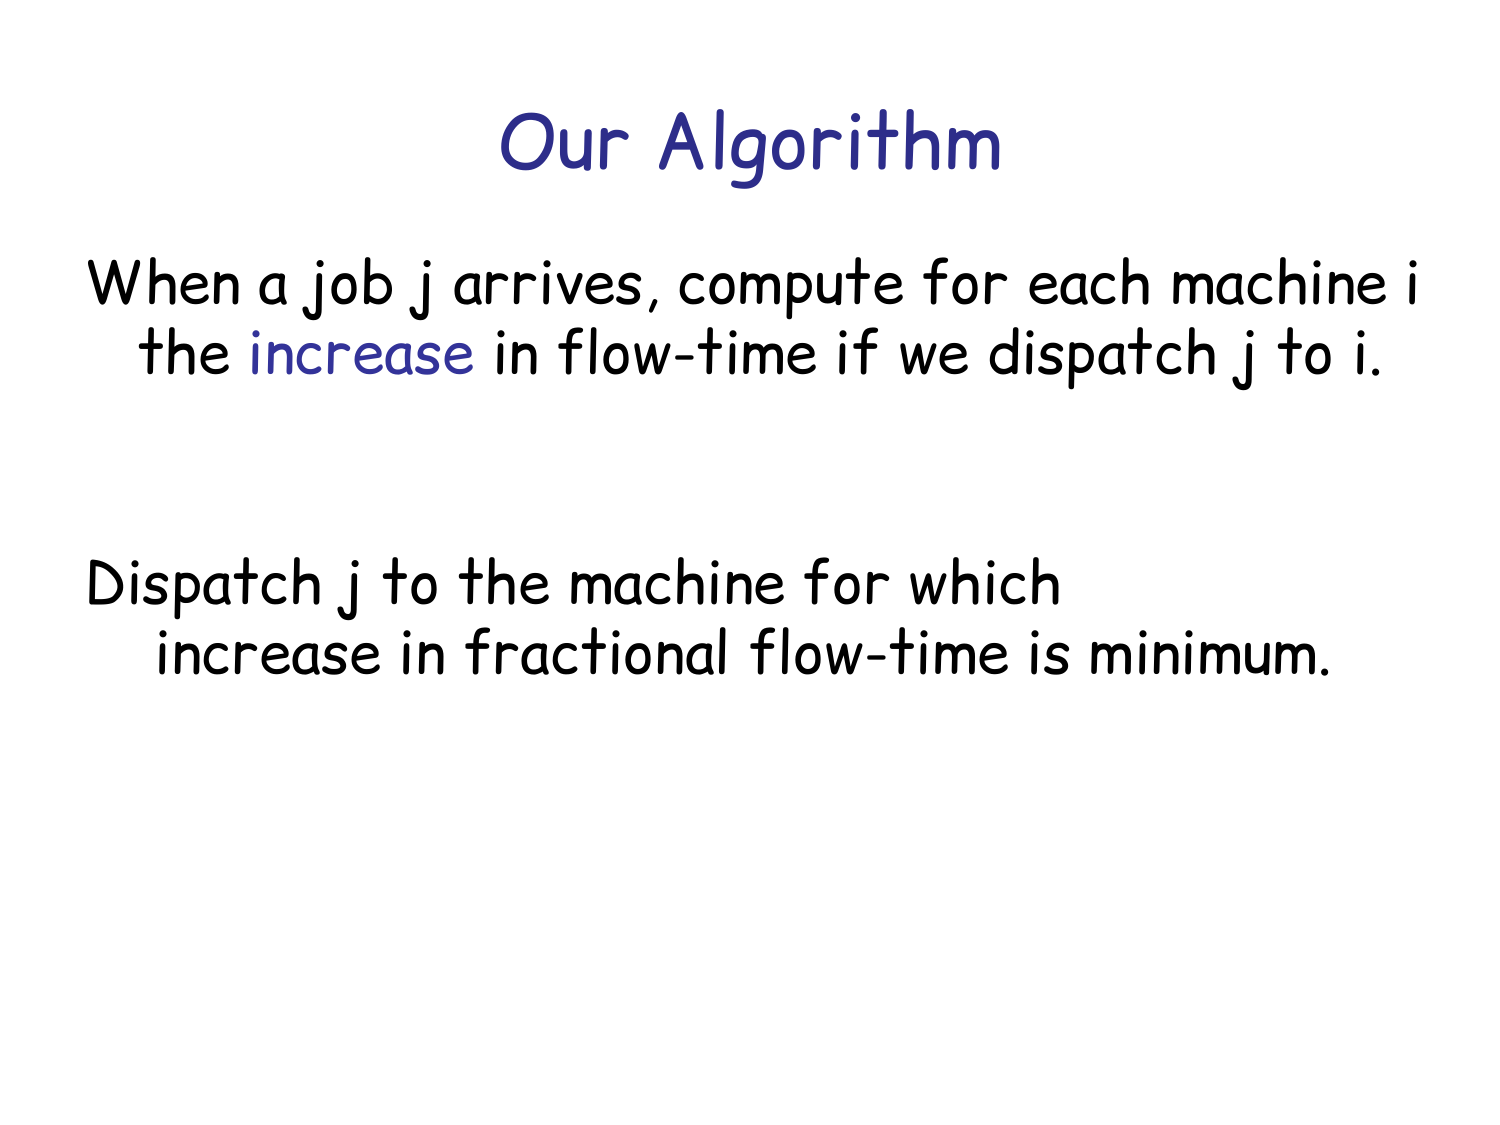

# Our Algorithm
When a job j arrives, compute for each machine i
   the increase in flow-time if we dispatch j to i.
Dispatch j to the machine for which
    increase in fractional flow-time is minimum.